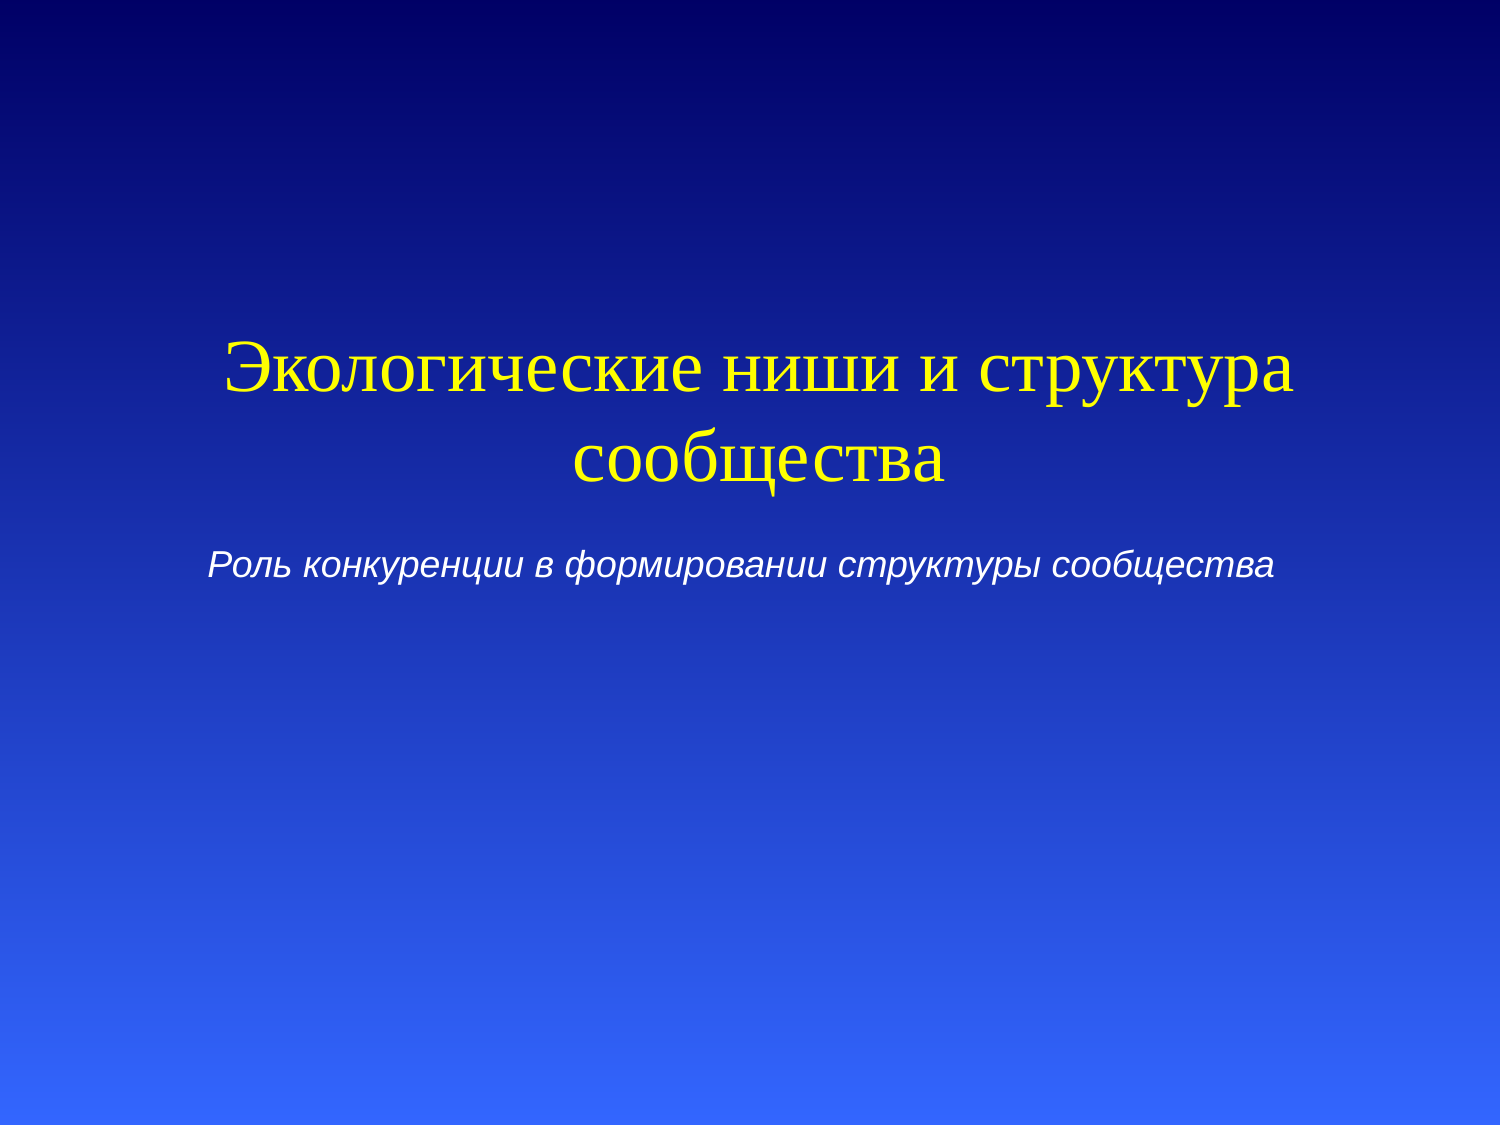

# Экологические ниши и структура сообщества
Роль конкуренции в формировании структуры сообщества